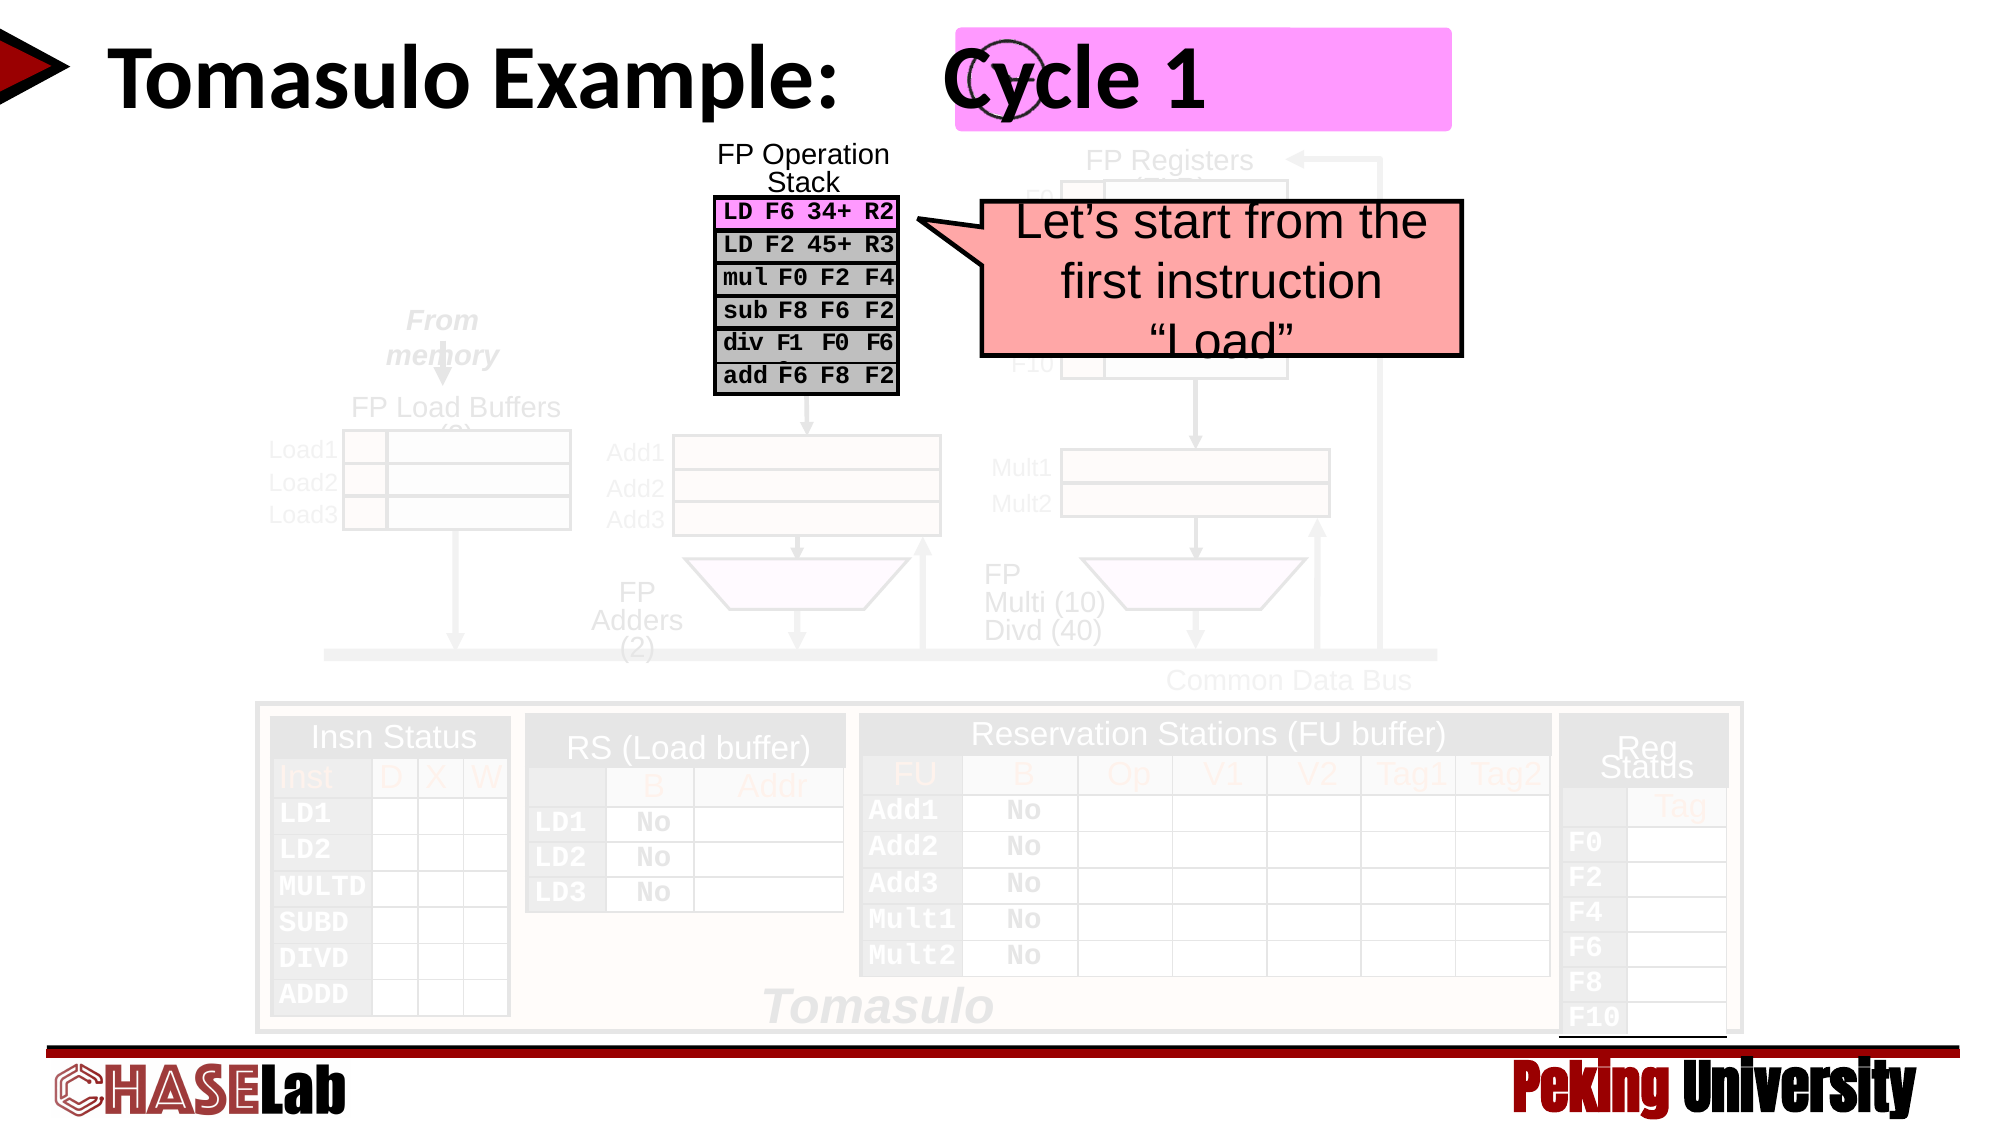

# Tomasulo Example:     Cycle 1
FP Operation Stack (FPOS)
FP Registers (FLR)

F0
F2
F4
F6
F8
F10

| LD | F6 | 34+ | R2 |
| --- | --- | --- | --- |
Let’s start from the first instruction “Load”
| LD | F2 | 45+ | R3 |
| --- | --- | --- | --- |
| mul | F0 | F2 | F4 |
| --- | --- | --- | --- |
From memory
FP Load Buffers (2)

| sub | F8 | F6 | F2 |
| --- | --- | --- | --- |
| div | F10 | F0 | F6 |
| --- | --- | --- | --- |
| add | F6 | F8 | F2 |
| --- | --- | --- | --- |
Load1
Load2
Load3
Add1
Add2
Add3

Mult1
Mult2

FP
Multi (10)
Divd (40)

FP Adders (2)

Common Data Bus (CDB)

| RS (Load buffer) |  |  |
| --- | --- | --- |
|  | B | Addr |
| LD1 | No |  |
| LD2 | No |  |
| LD3 | No |  |
| Reservation Stations (FU buffer) |  |  |  |  |  |  |
| --- | --- | --- | --- | --- | --- | --- |
| FU | B | Op | V1 | V2 | Tag1 | Tag2 |
| Add1 | No |  |  |  |  |  |
| Add2 | No |  |  |  |  |  |
| Add3 | No |  |  |  |  |  |
| Mult1 | No |  |  |  |  |  |
| Mult2 | No |  |  |  |  |  |
| Reg Status |  |
| --- | --- |
|  | Tag |
| F0 |  |
| F2 |  |
| F4 |  |
| F6 |  |
| F8 |  |
| F10 |  |
| Insn Status |  |  |  |
| --- | --- | --- | --- |
| Inst | D | X | W |
| LD1 |  |  |  |
| LD2 |  |  |  |
| MULTD |  |  |  |
| SUBD |  |  |  |
| DIVD |  |  |  |
| ADDD |  |  |  |
Tomasulo